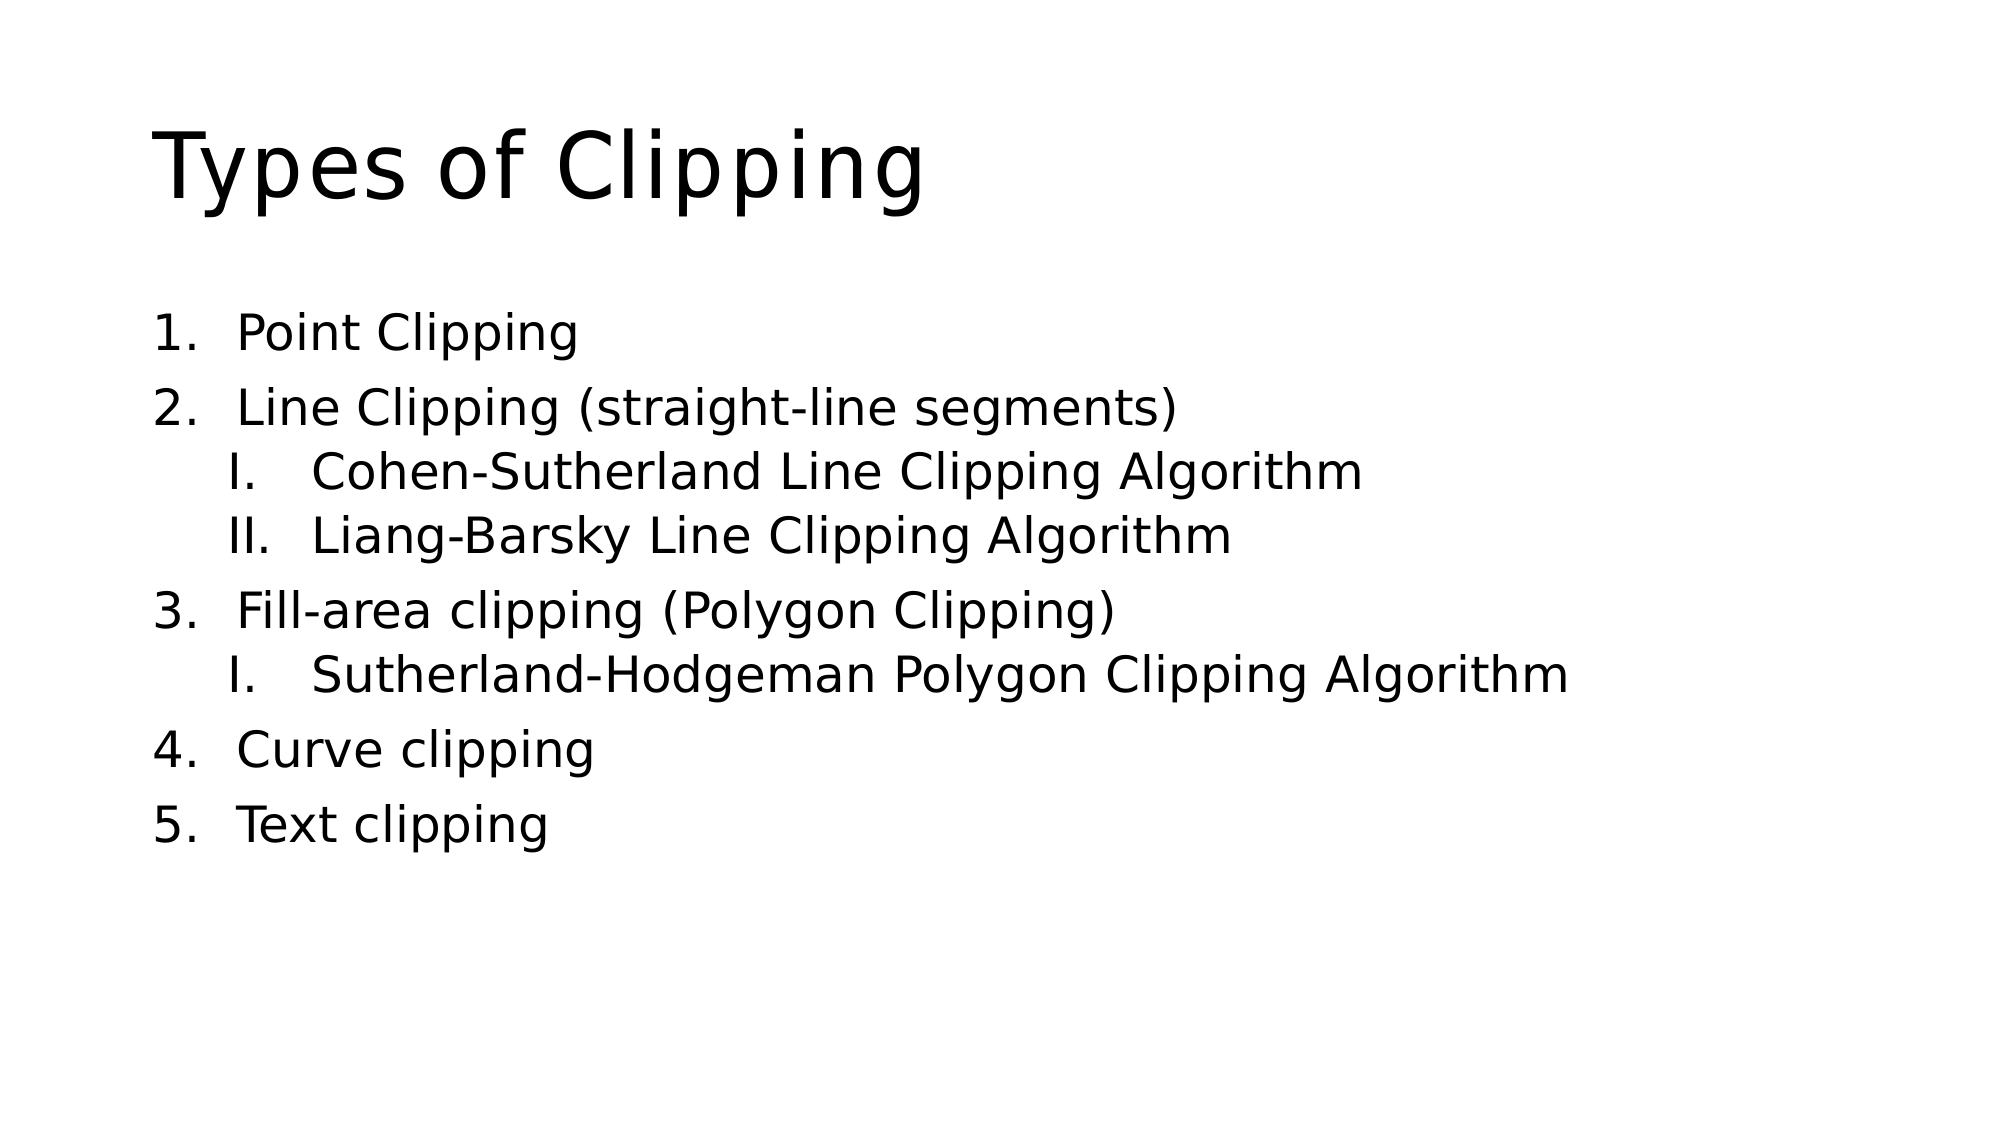

# Types of Clipping
Point Clipping
Line Clipping (straight-line segments)
Cohen-Sutherland Line Clipping Algorithm
Liang-Barsky Line Clipping Algorithm
Fill-area clipping (Polygon Clipping)
Sutherland-Hodgeman Polygon Clipping Algorithm
Curve clipping
Text clipping